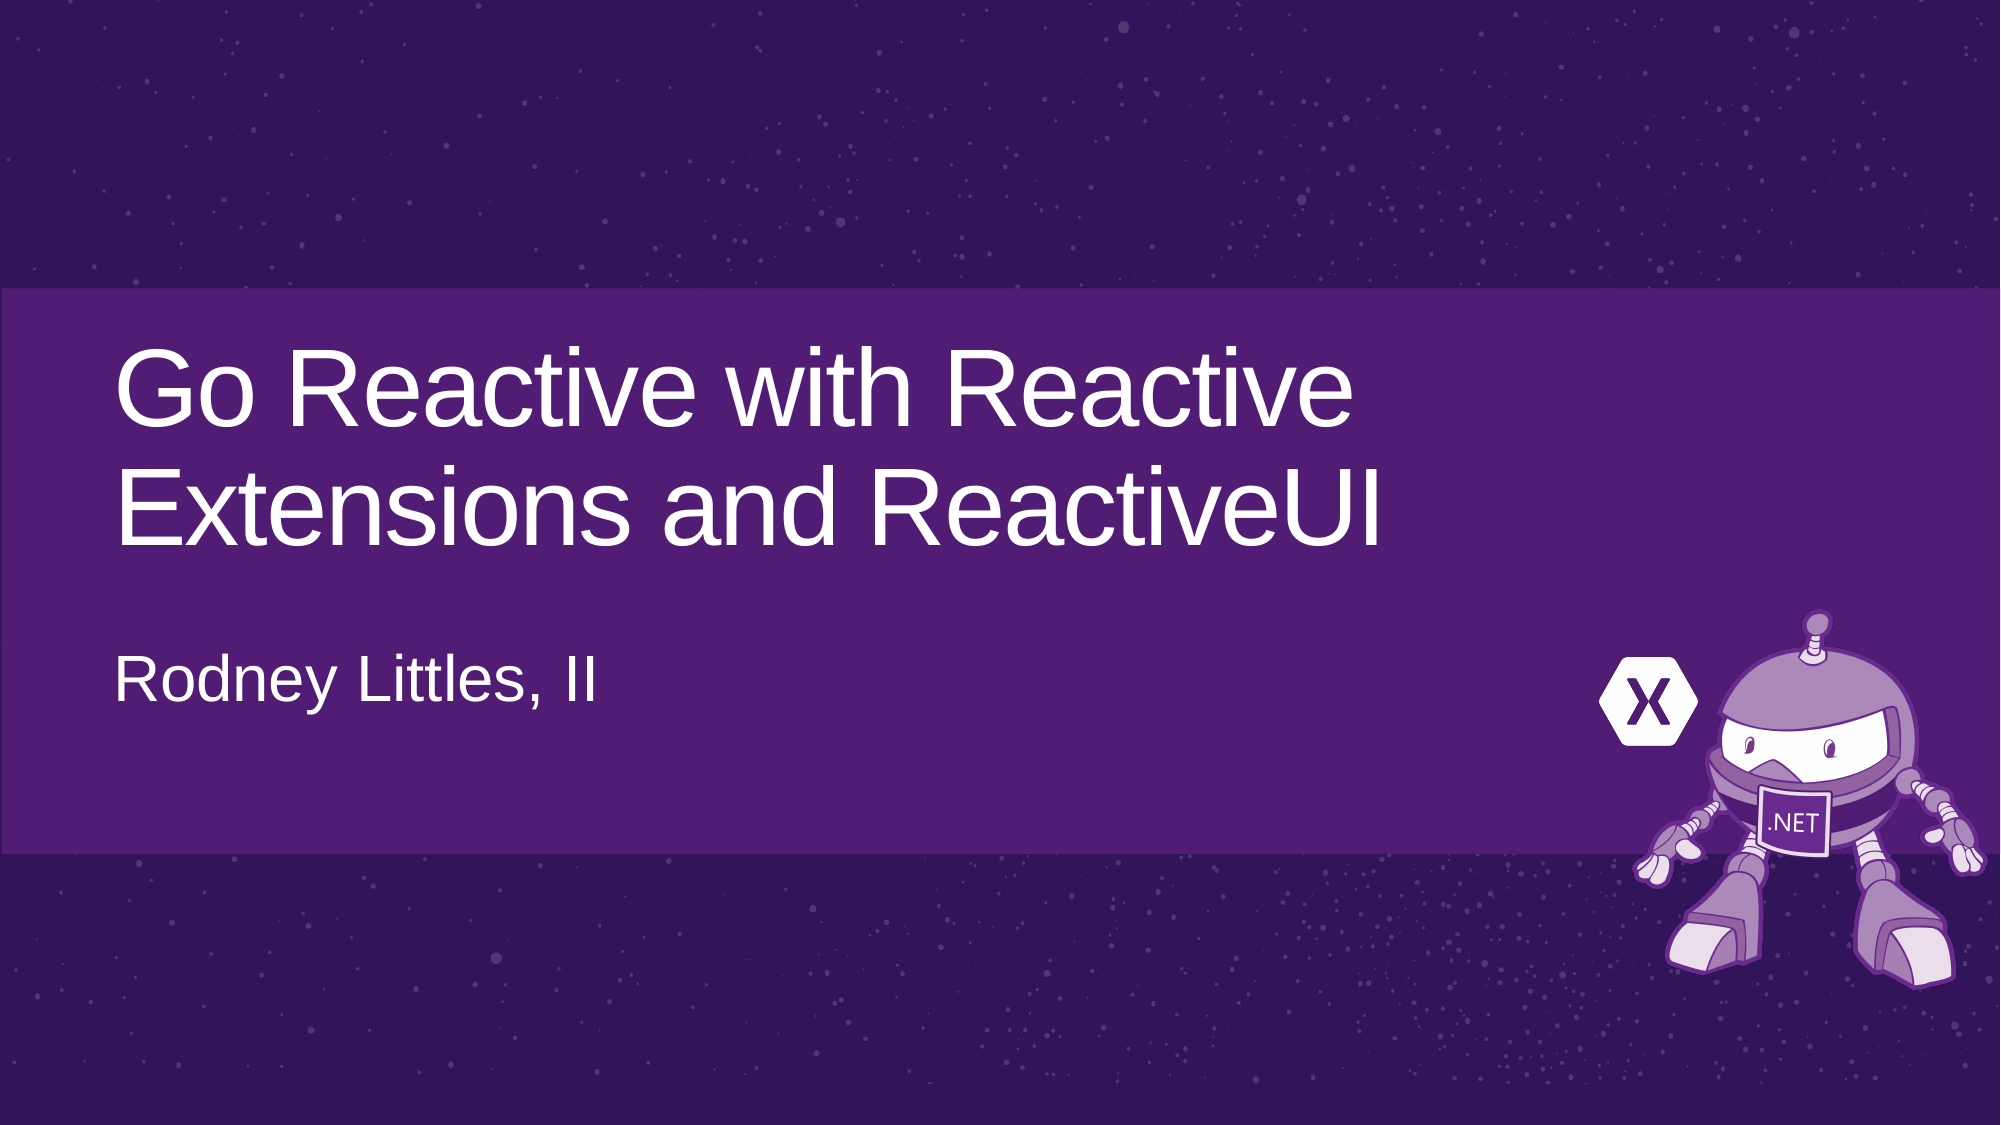

# Go Reactive with Reactive Extensions and ReactiveUI
Rodney Littles, II